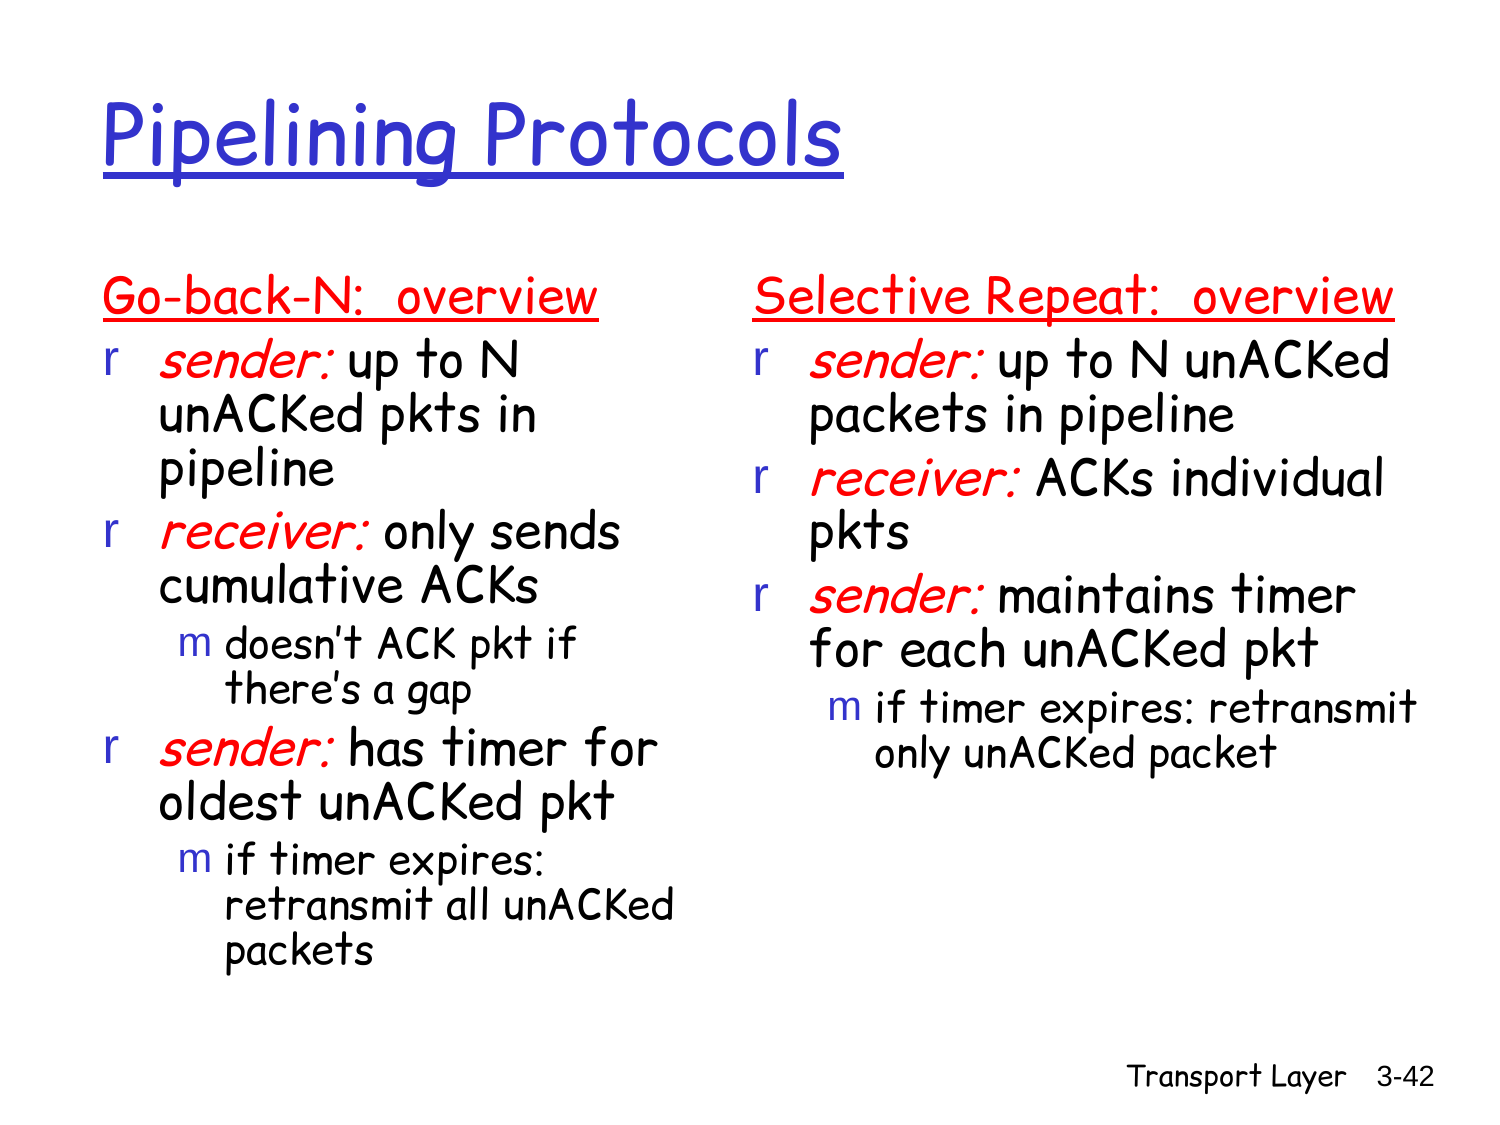

# Pipelining Protocols
Go-back-N:  overview
sender: up to N unACKed pkts in pipeline
receiver: only sends cumulative ACKs
doesn’t ACK pkt if there’s a gap
sender: has timer for oldest unACKed pkt
if timer expires: retransmit all unACKed packets
Selective Repeat:  overview
sender: up to N unACKed packets in pipeline
receiver: ACKs individual pkts
sender: maintains timer for each unACKed pkt
if timer expires: retransmit only unACKed packet

Transport Layer
3-42